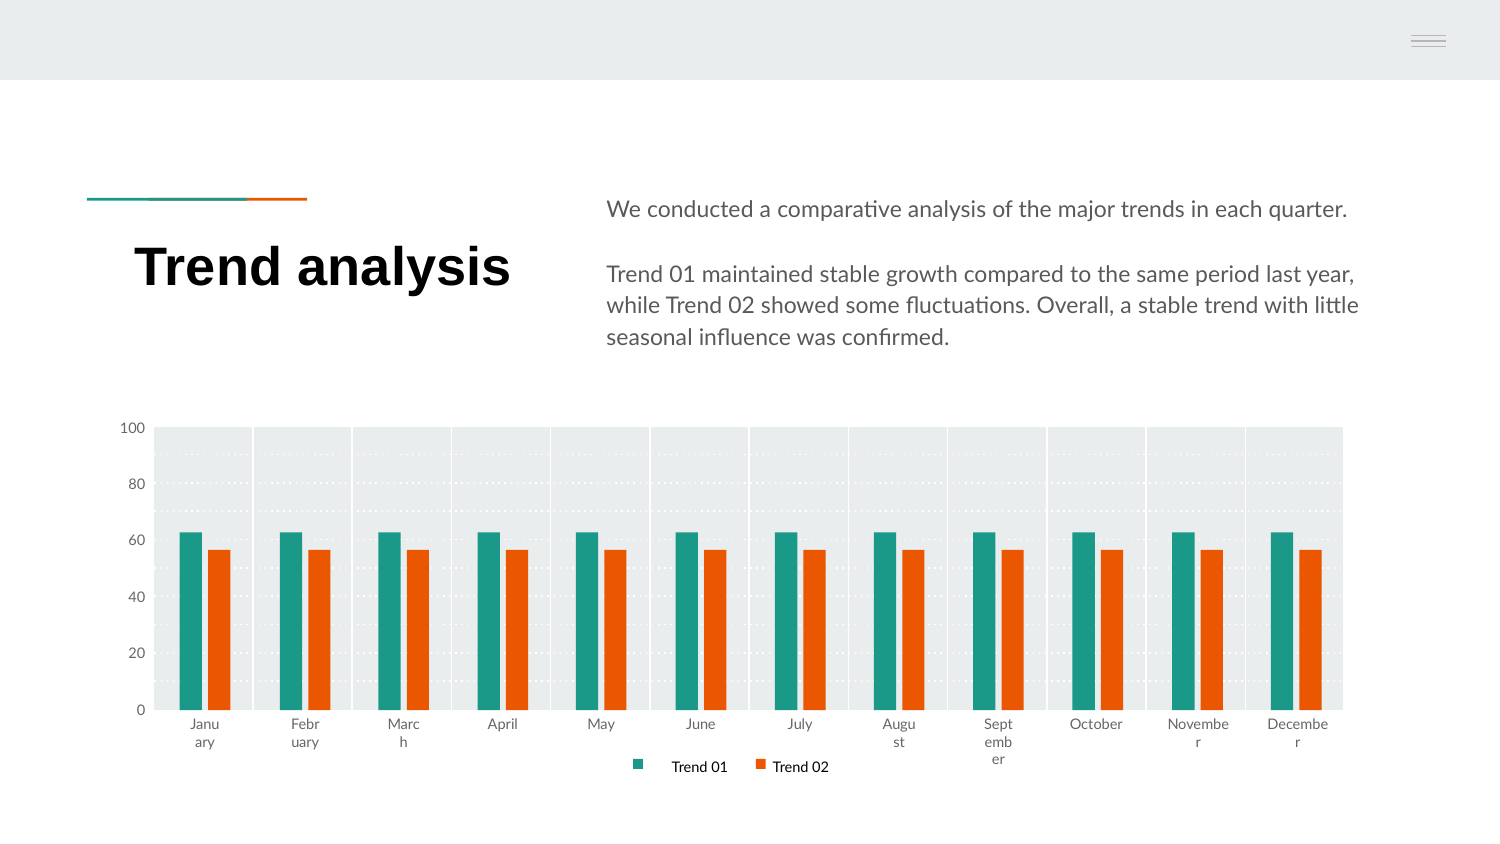

We conducted a comparative analysis of the major trends in each quarter.
Trend 01 maintained stable growth compared to the same period last year, while Trend 02 showed some fluctuations. Overall, a stable trend with little seasonal influence was confirmed.
# Trend analysis
100

80
60
40

20
October
November
December
January
February
March
April
May
June
July
August
September
0
Trend 01
Trend 02